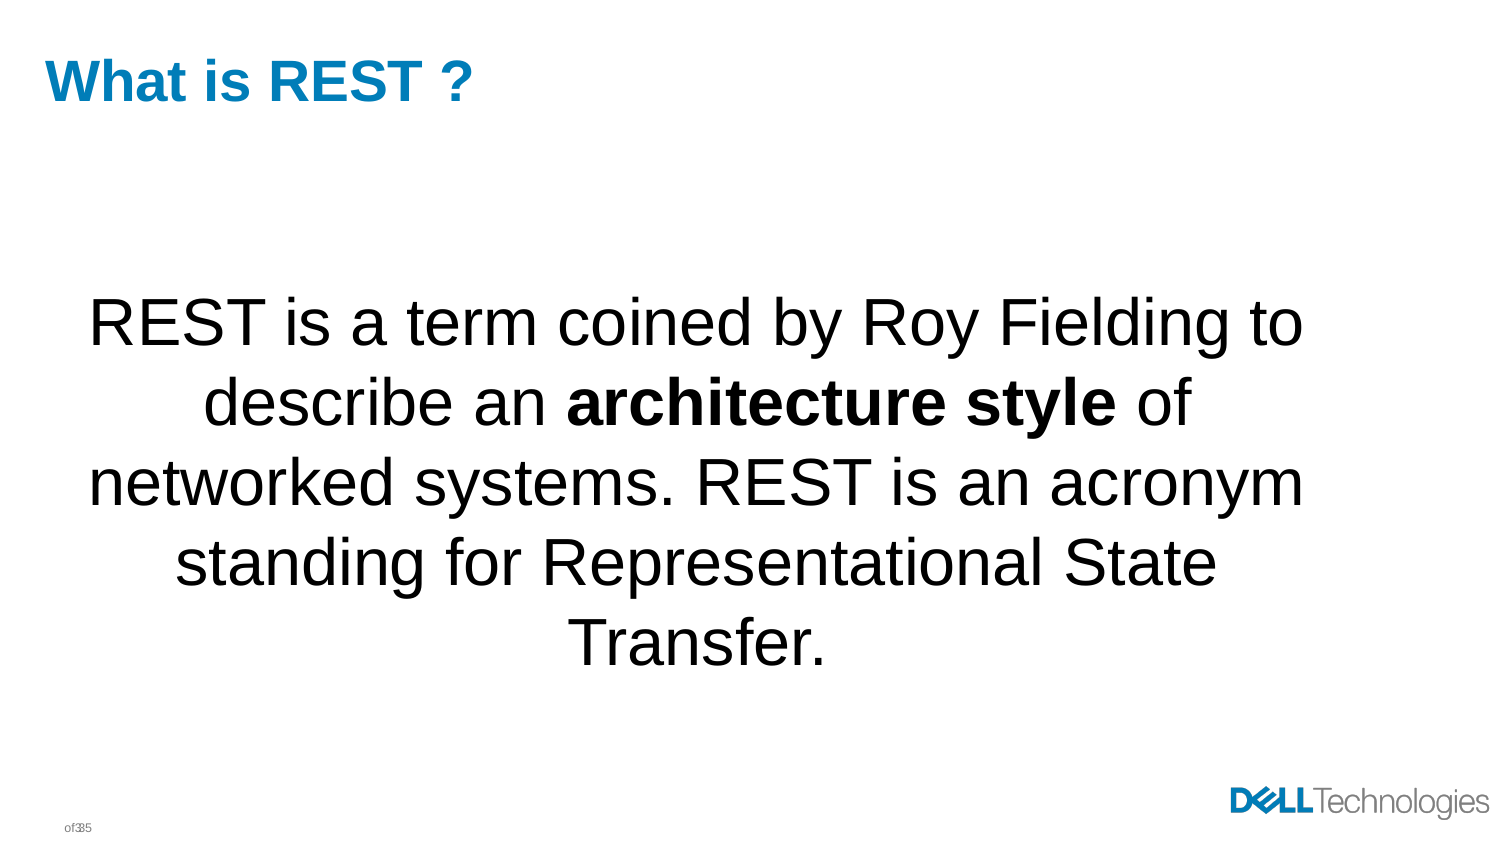

# What is REST ?
REST is a term coined by Roy Fielding to describe an architecture style of networked systems. REST is an acronym standing for Representational State Transfer.